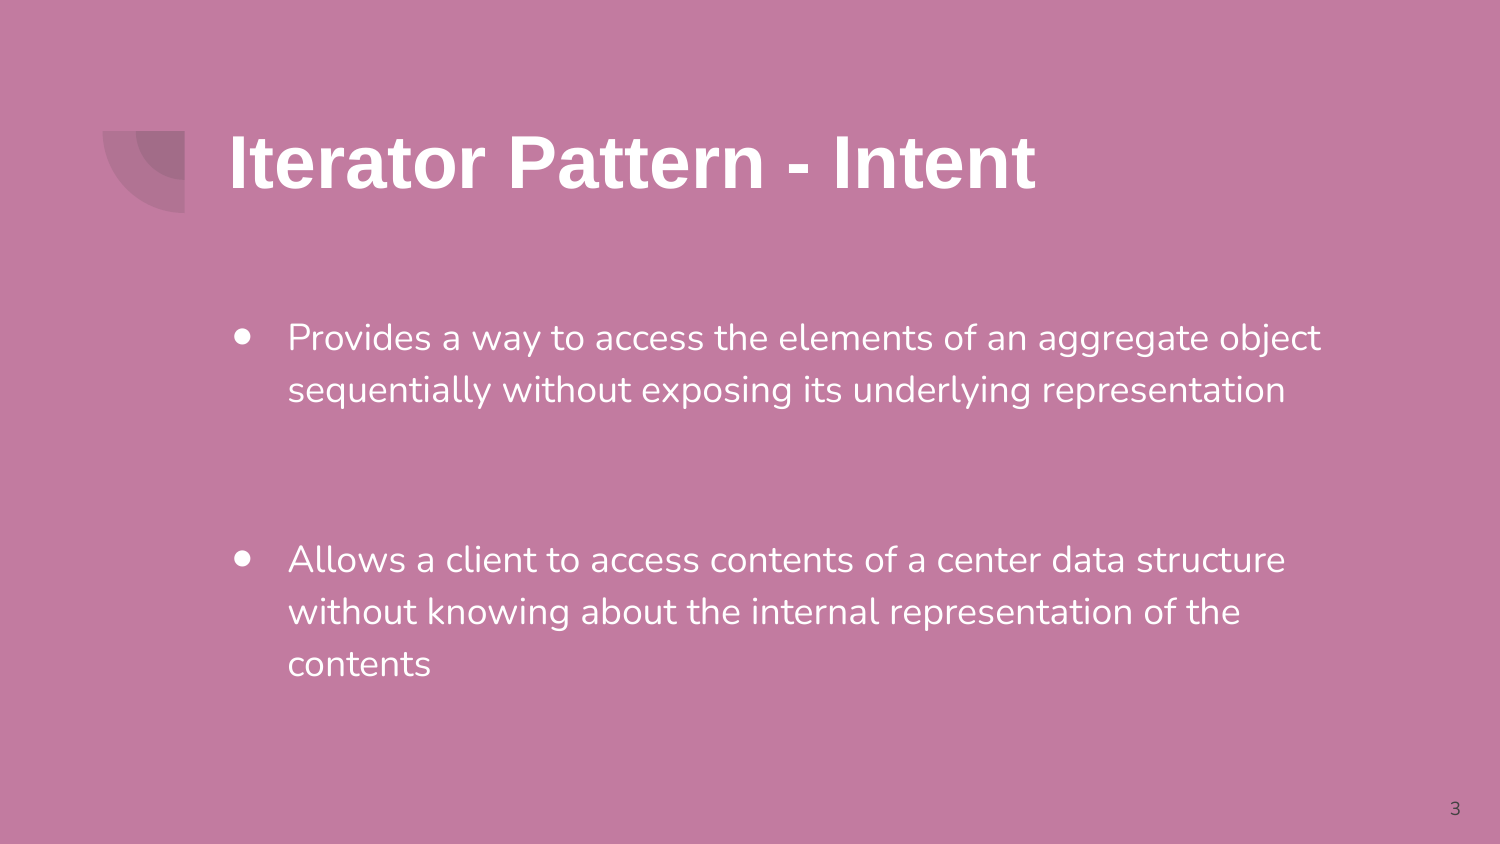

# Iterator Pattern - Intent
Provides a way to access the elements of an aggregate object sequentially without exposing its underlying representation

Allows a client to access contents of a center data structure without knowing about the internal representation of the contents
3